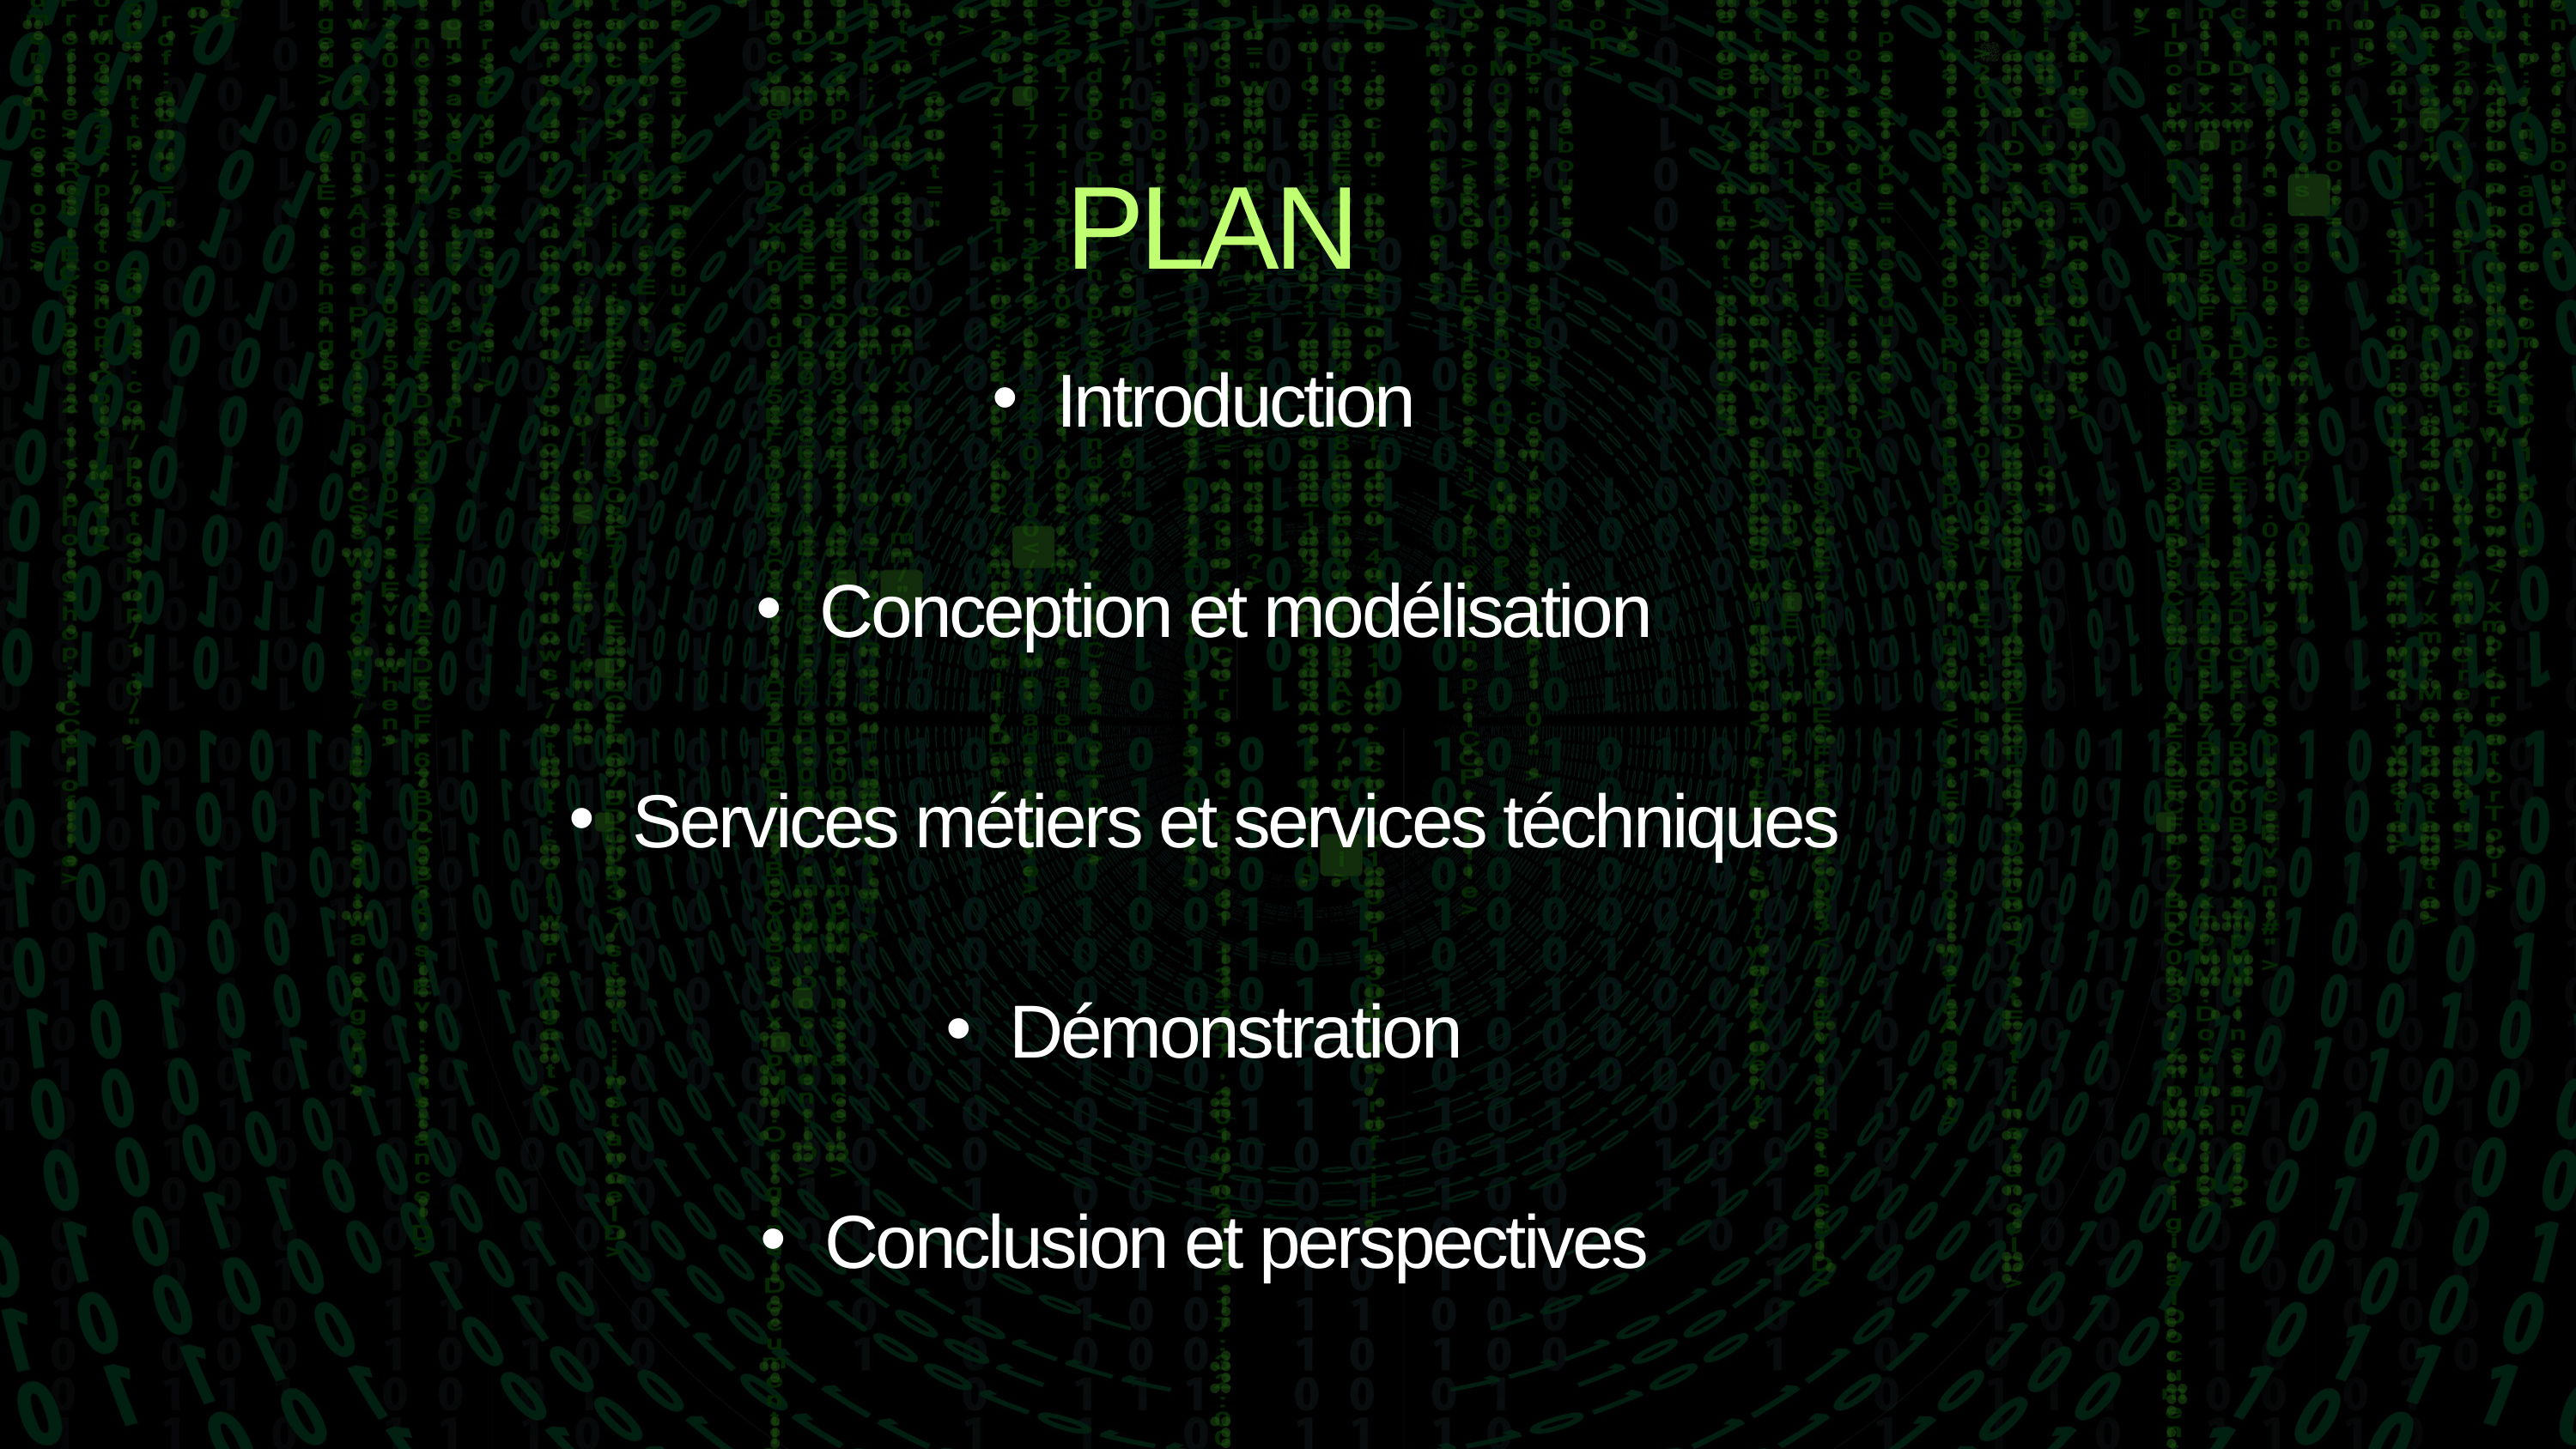

PLAN
Introduction

Conception et modélisation

Services métiers et services téchniques

Démonstration

Conclusion et perspectives